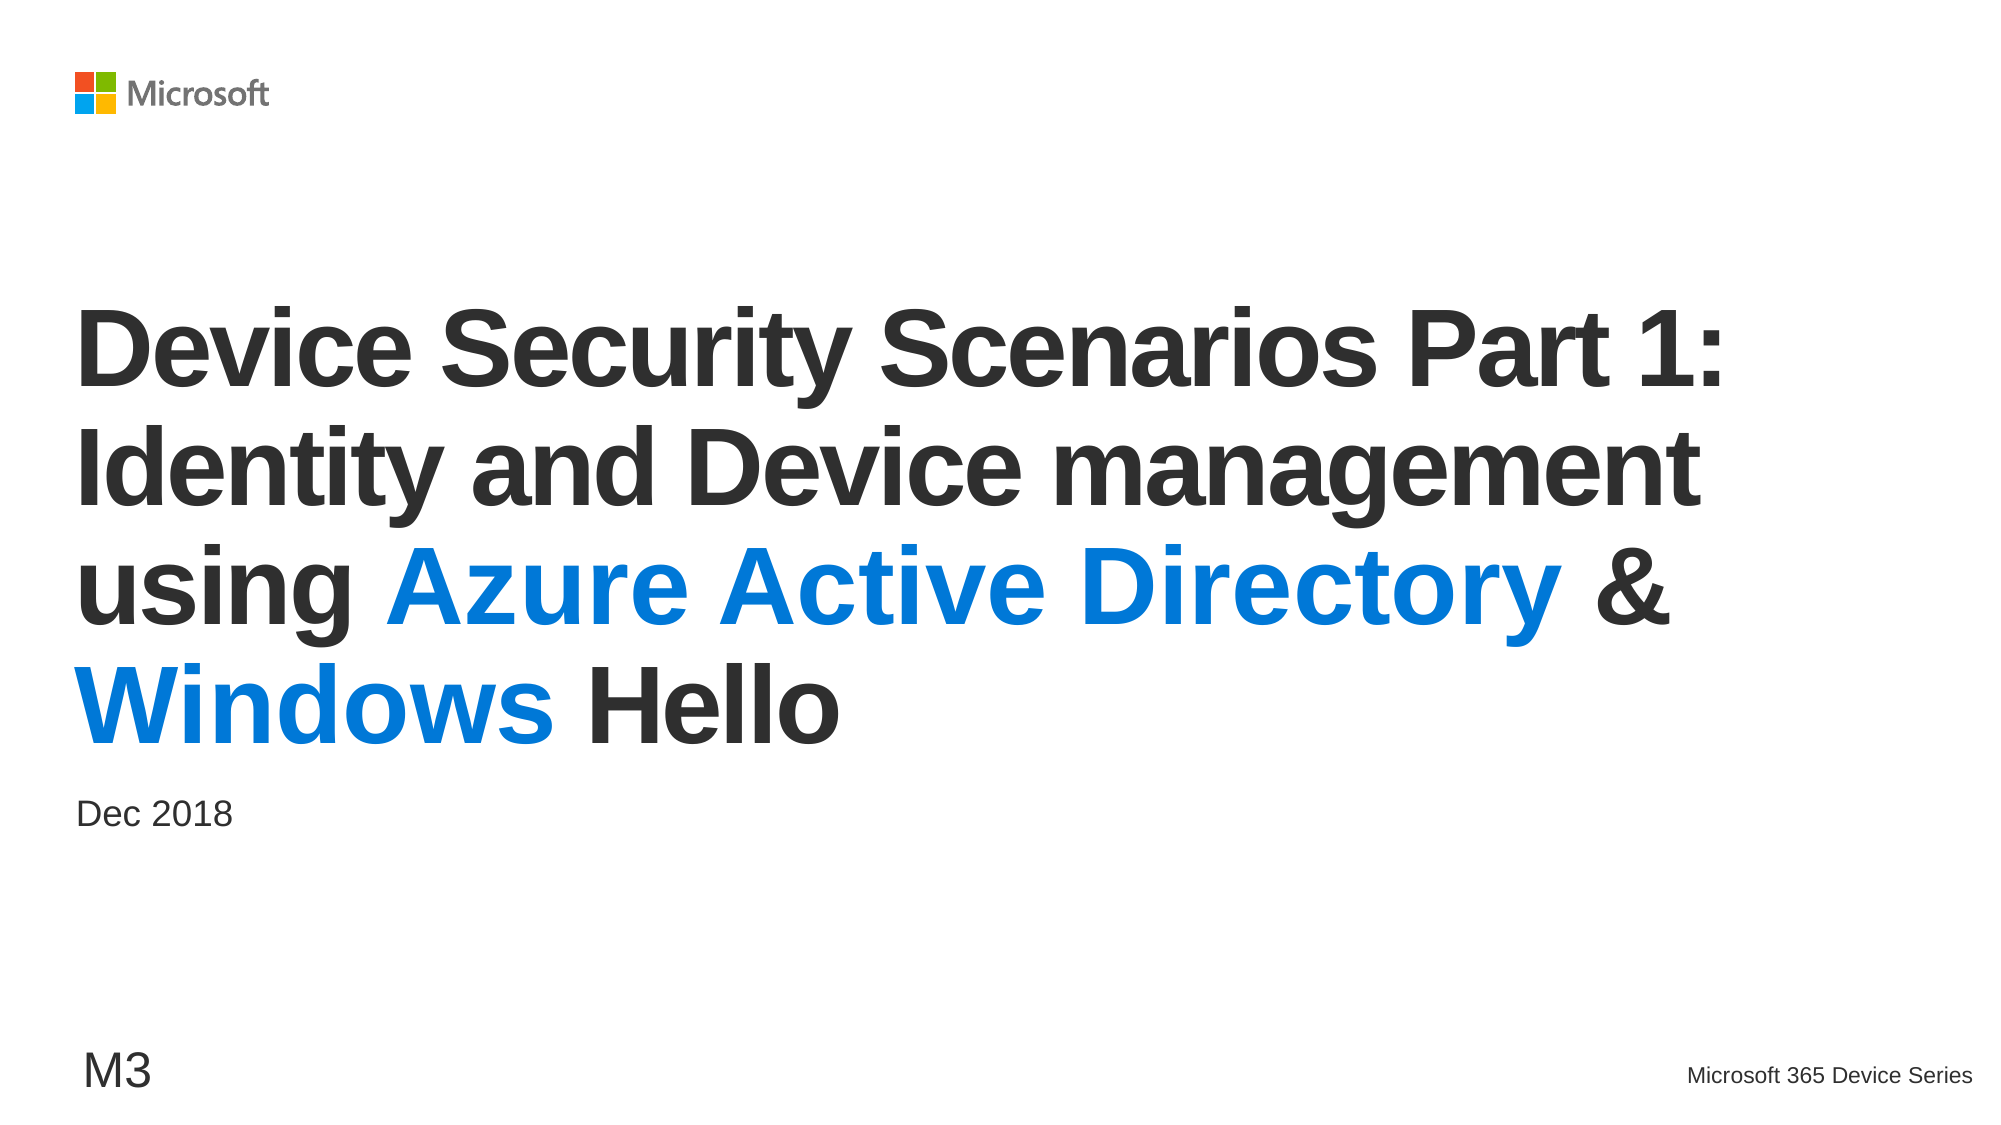

# Device Security Scenarios Part 1: Identity and Device management using Azure Active Directory & Windows Hello
Dec 2018

M3
Microsoft 365 Device Series